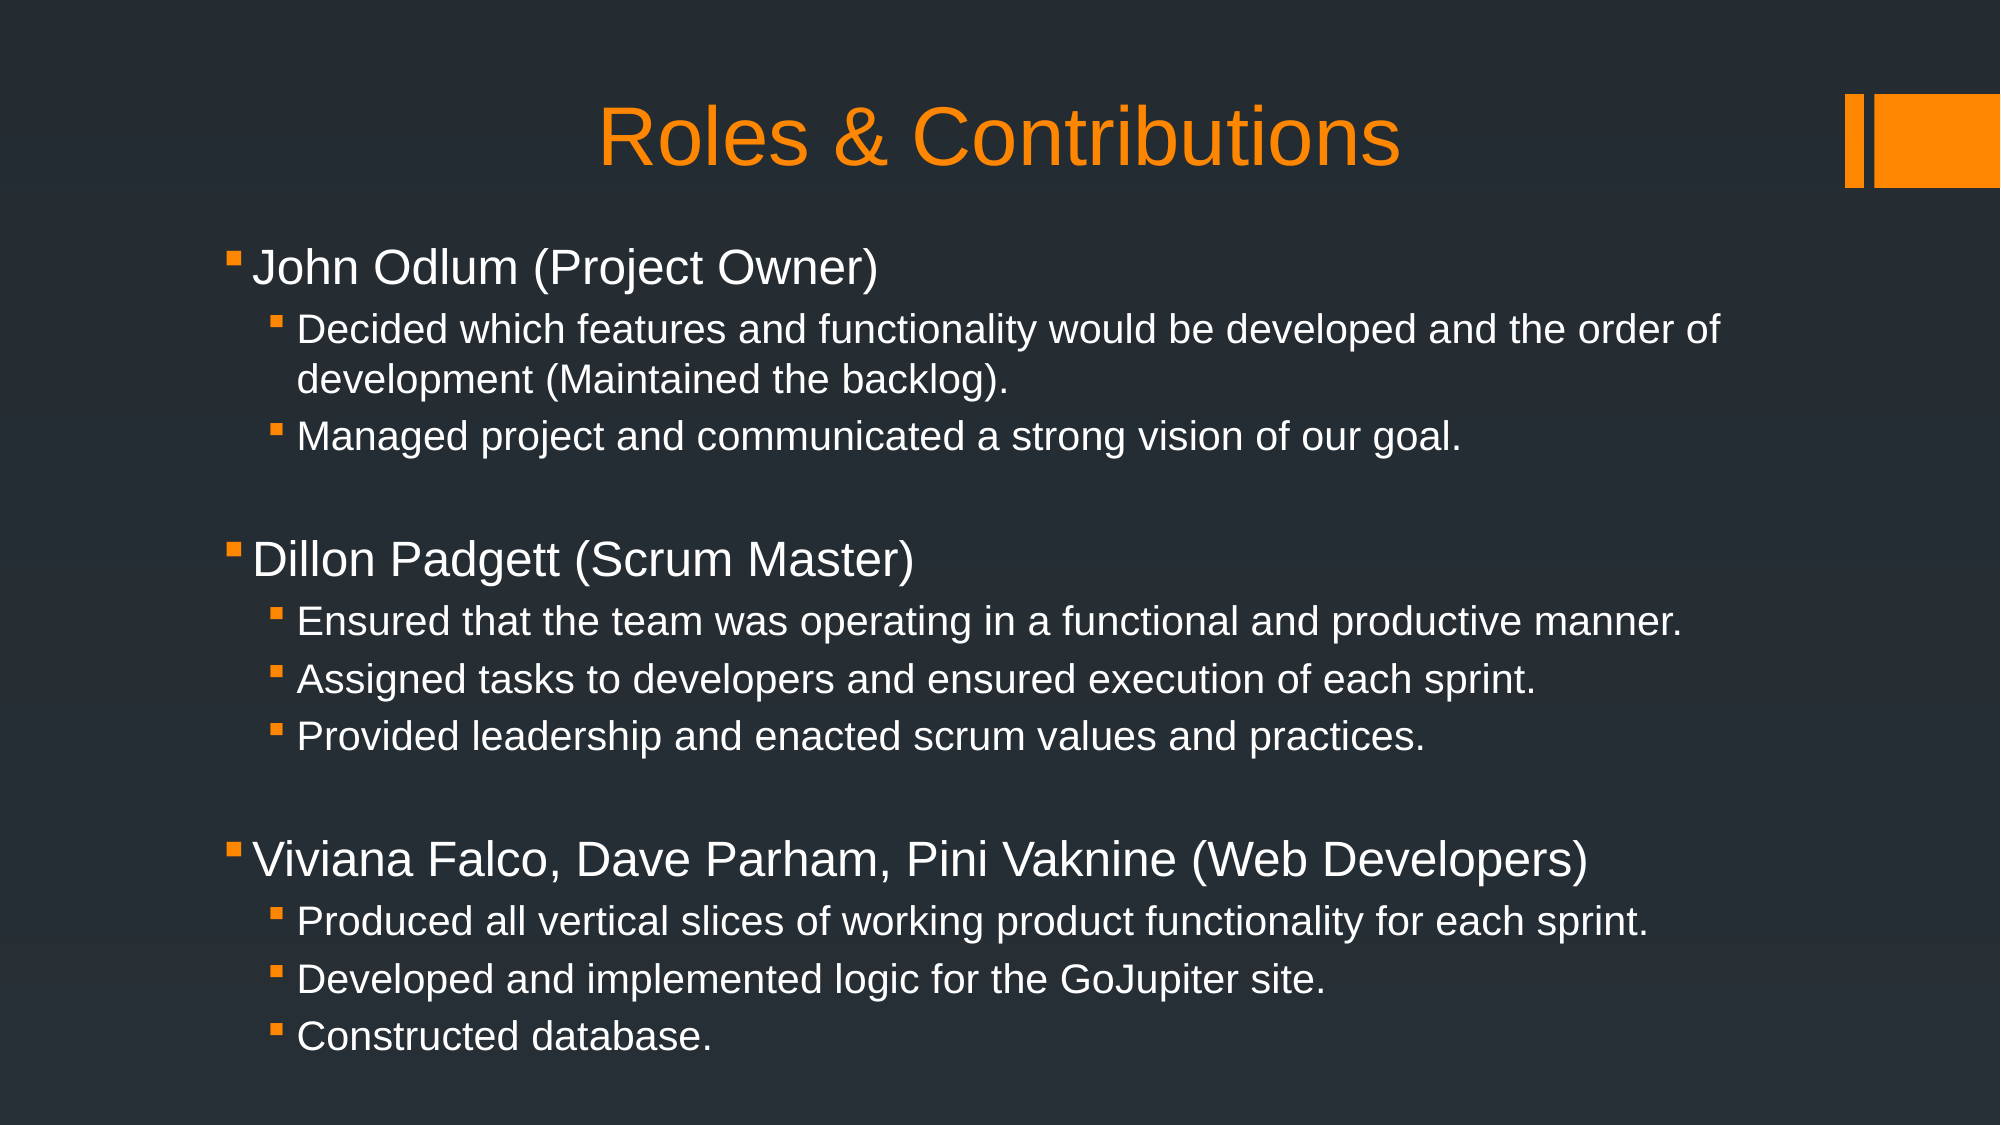

# Roles & Contributions
John Odlum (Project Owner)
Decided which features and functionality would be developed and the order of development (Maintained the backlog).
Managed project and communicated a strong vision of our goal.

Dillon Padgett (Scrum Master)
Ensured that the team was operating in a functional and productive manner.
Assigned tasks to developers and ensured execution of each sprint.
Provided leadership and enacted scrum values and practices.

Viviana Falco, Dave Parham, Pini Vaknine (Web Developers)
Produced all vertical slices of working product functionality for each sprint.
Developed and implemented logic for the GoJupiter site.
Constructed database.